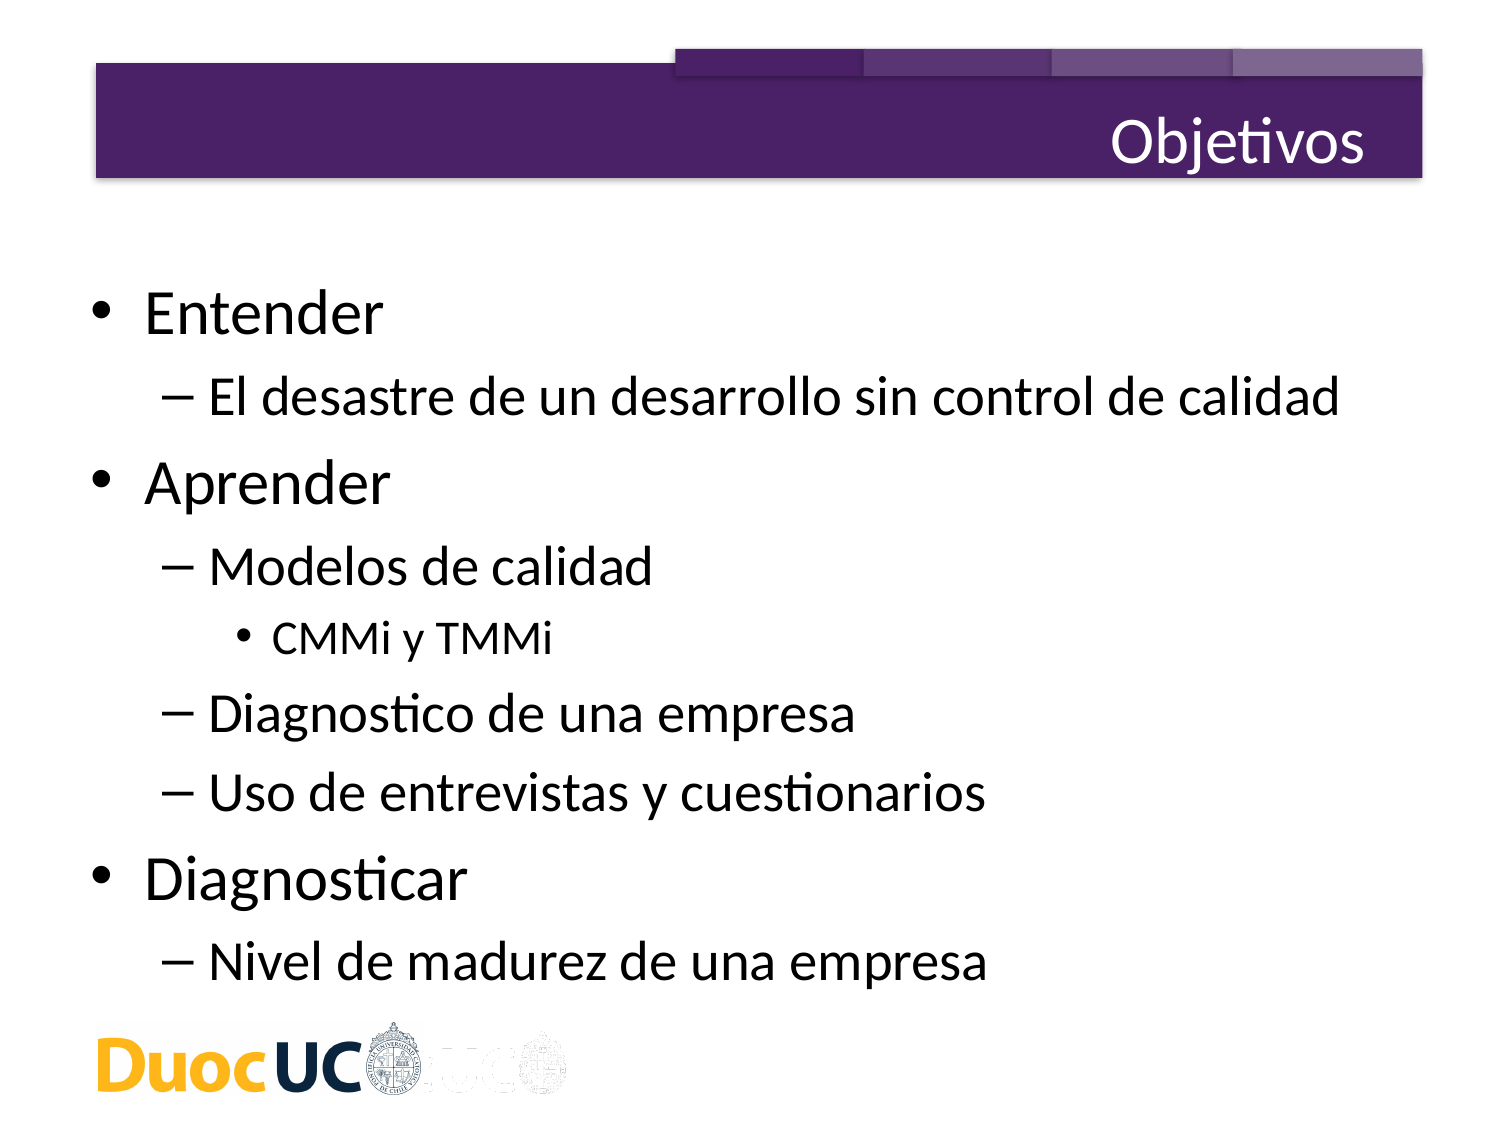

Objetivos
Entender
El desastre de un desarrollo sin control de calidad
Aprender
Modelos de calidad
CMMi y TMMi
Diagnostico de una empresa
Uso de entrevistas y cuestionarios
Diagnosticar
Nivel de madurez de una empresa